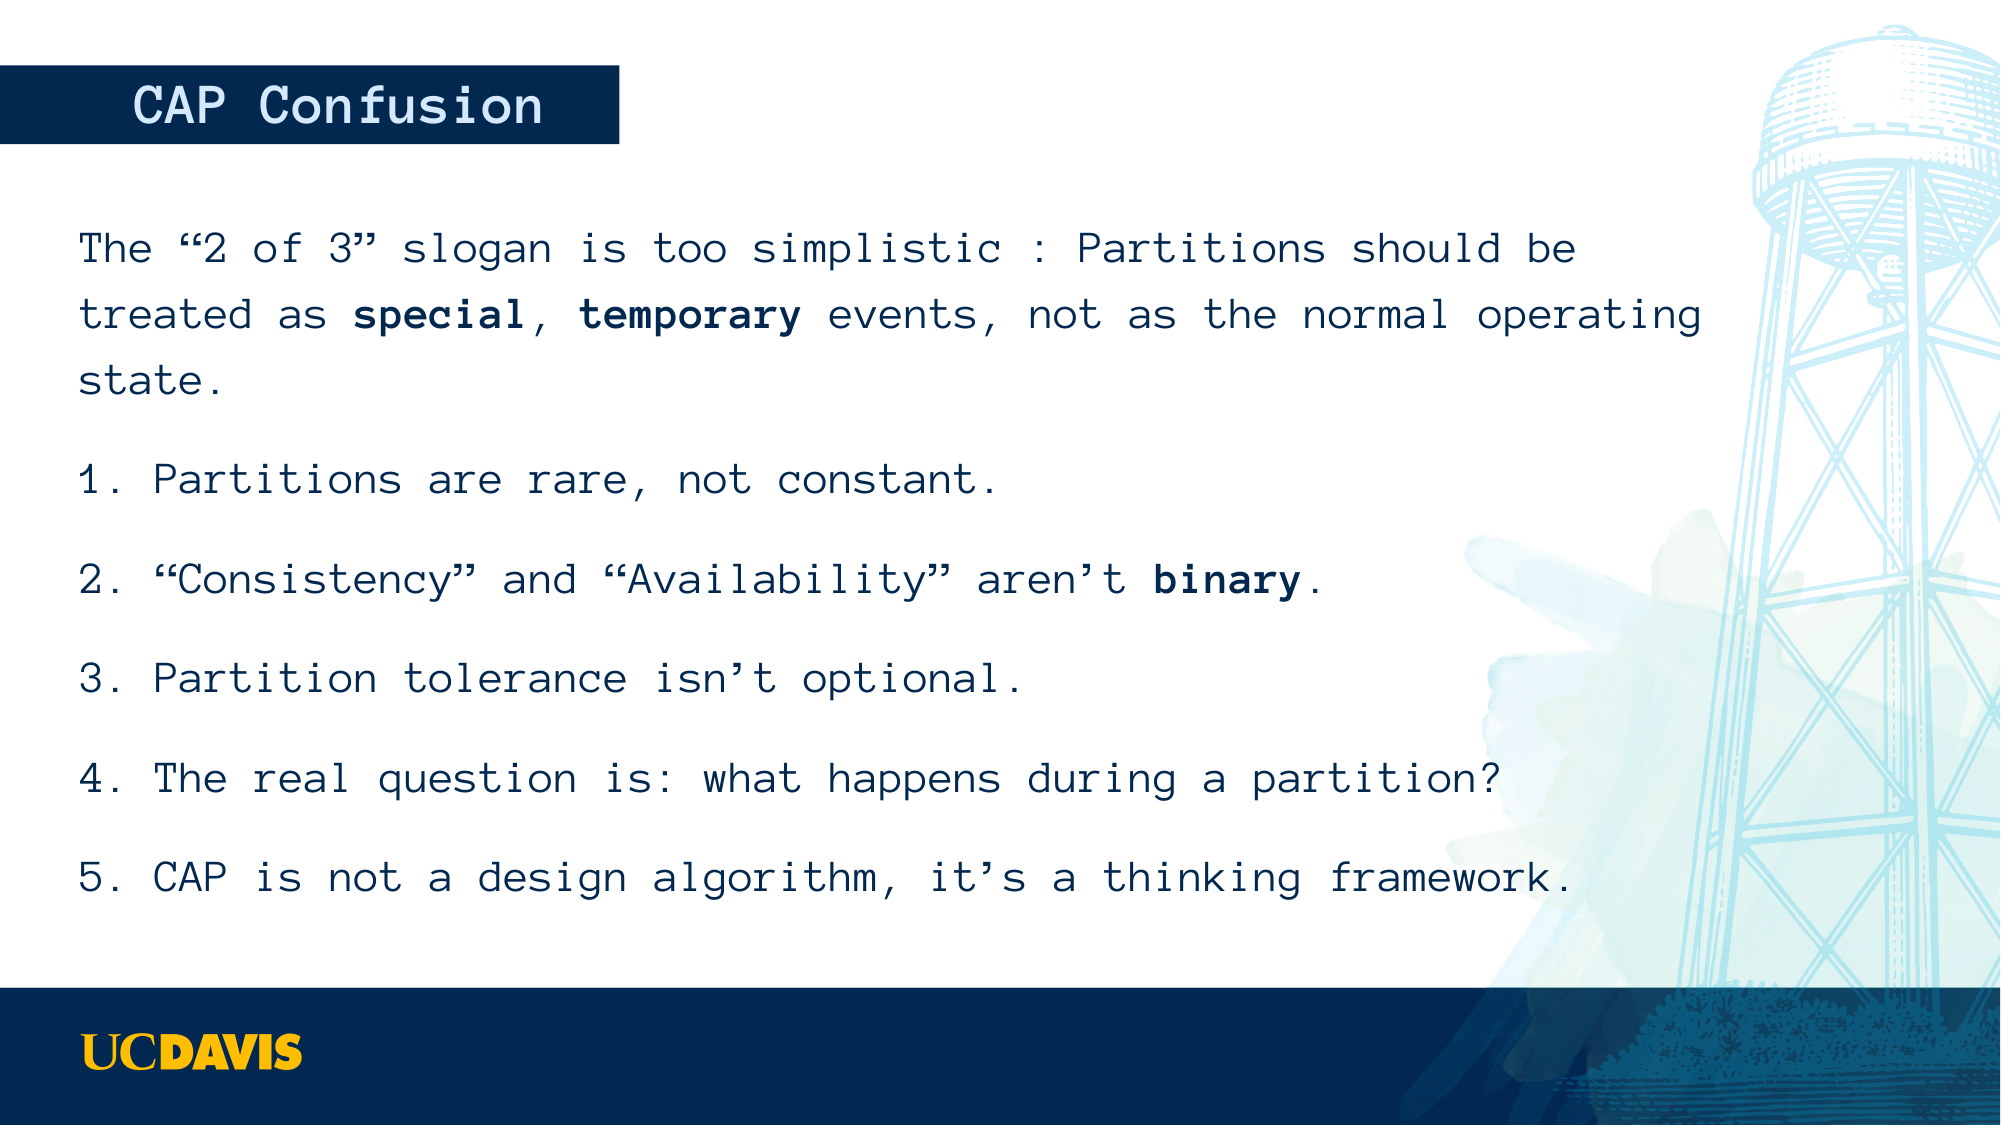

# CAP Confusion
The “2 of 3” slogan is too simplistic : Partitions should be treated as special, temporary events, not as the normal operating state.
Partitions are rare, not constant.
“Consistency” and “Availability” aren’t binary.
Partition tolerance isn’t optional.
The real question is: what happens during a partition?
CAP is not a design algorithm, it’s a thinking framework.